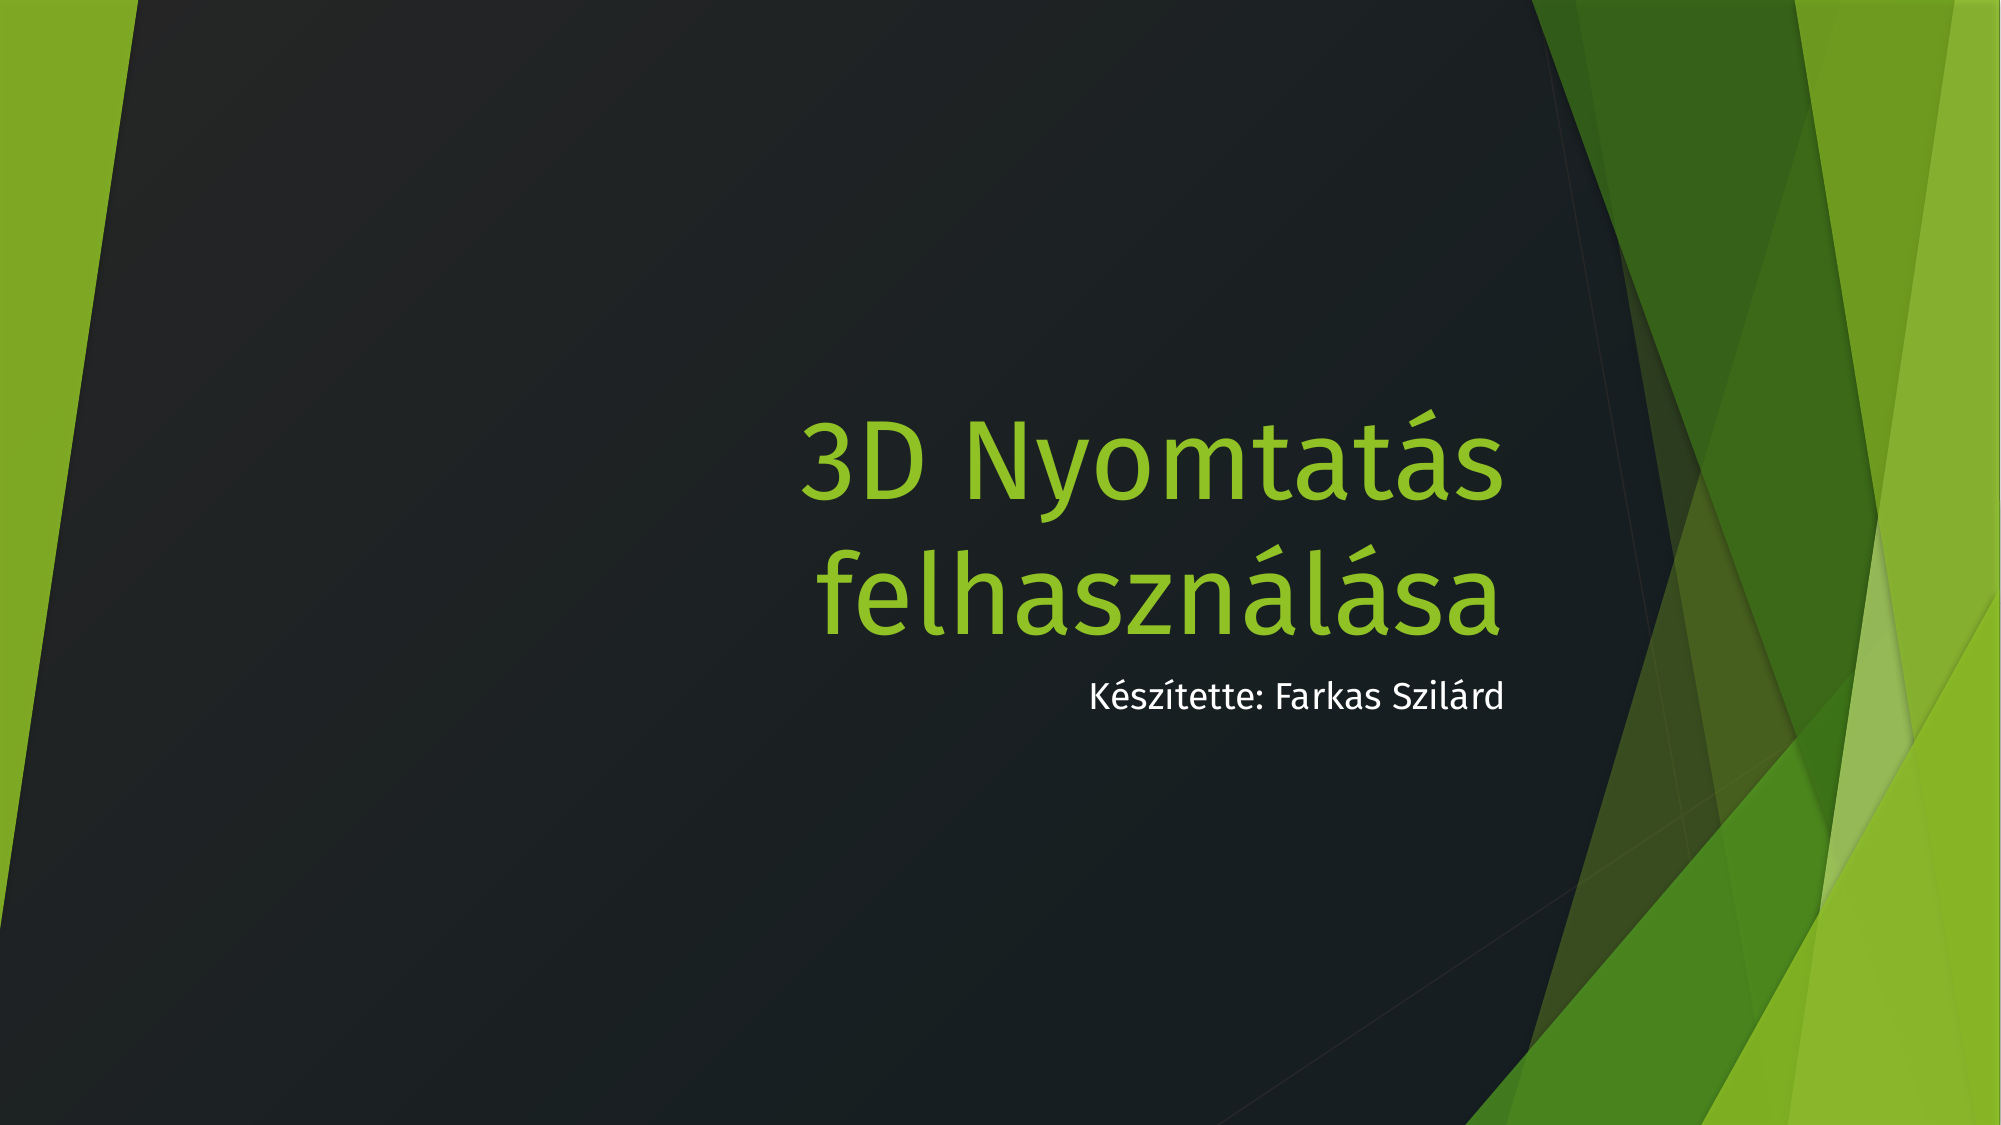

# 3D Nyomtatás felhasználása
Készítette: Farkas Szilárd